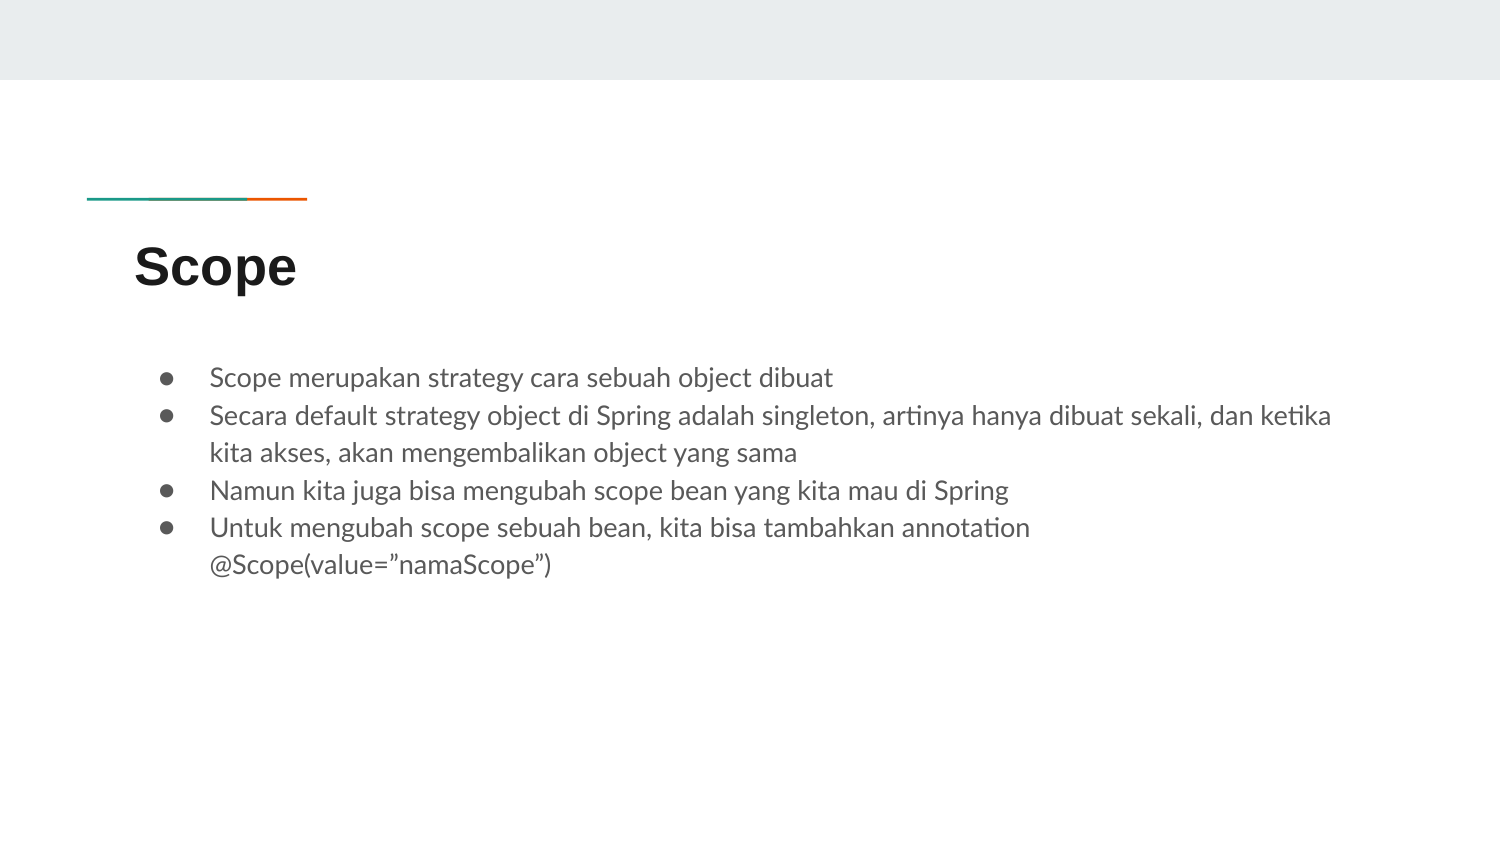

# Scope
Scope merupakan strategy cara sebuah object dibuat
Secara default strategy object di Spring adalah singleton, artinya hanya dibuat sekali, dan ketika kita akses, akan mengembalikan object yang sama
Namun kita juga bisa mengubah scope bean yang kita mau di Spring
Untuk mengubah scope sebuah bean, kita bisa tambahkan annotation @Scope(value=”namaScope”)